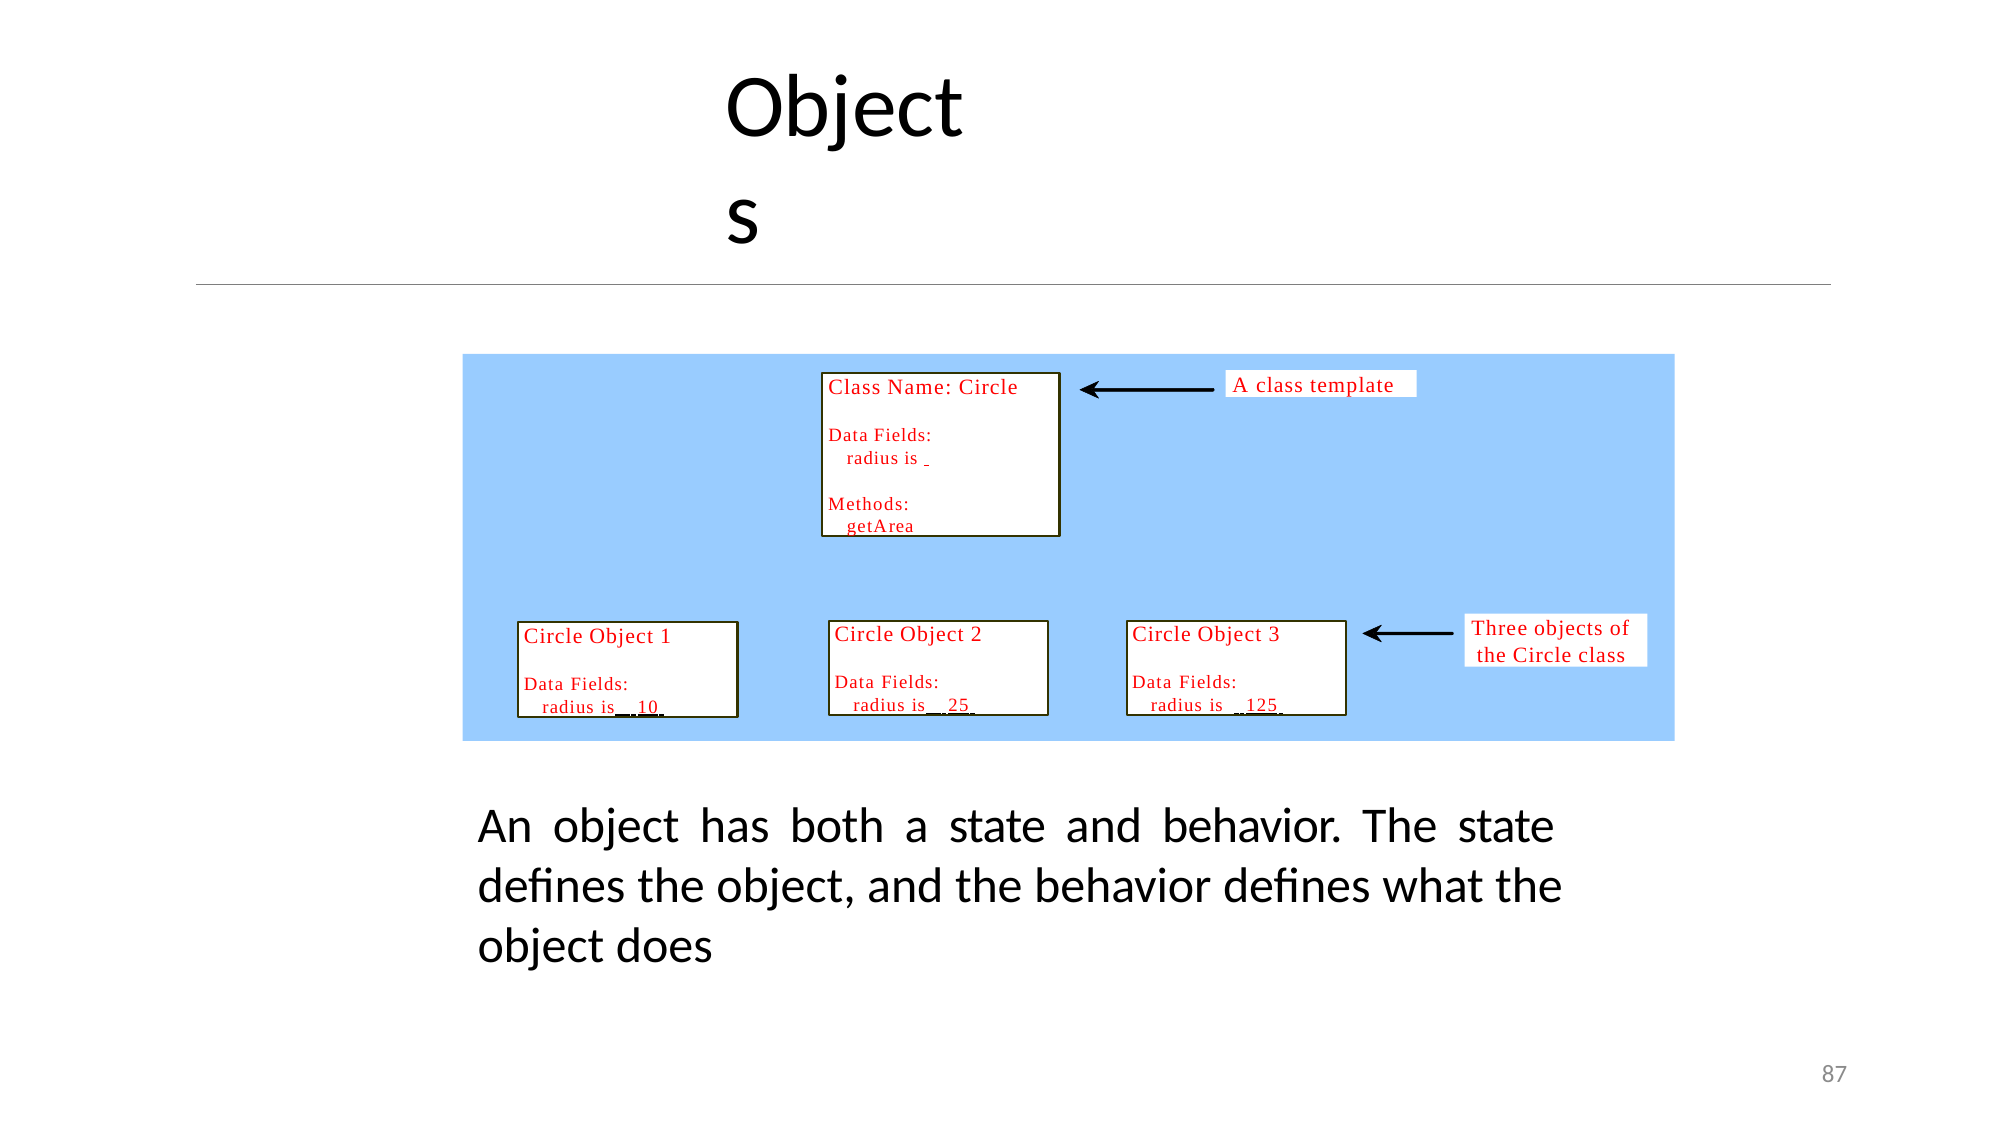

# Objects

A class template
Class Name: Circle

Data Fields:
radius is

Methods:  getArea

Three objects of  the Circle class
Circle Object 2

Data Fields:  radius is    25
Circle Object 3

Data Fields:  radius is    125
Circle Object 1

Data Fields:  radius is    10
An object has both a state and behavior. The state  defines the object, and the behavior defines what the  object does

87